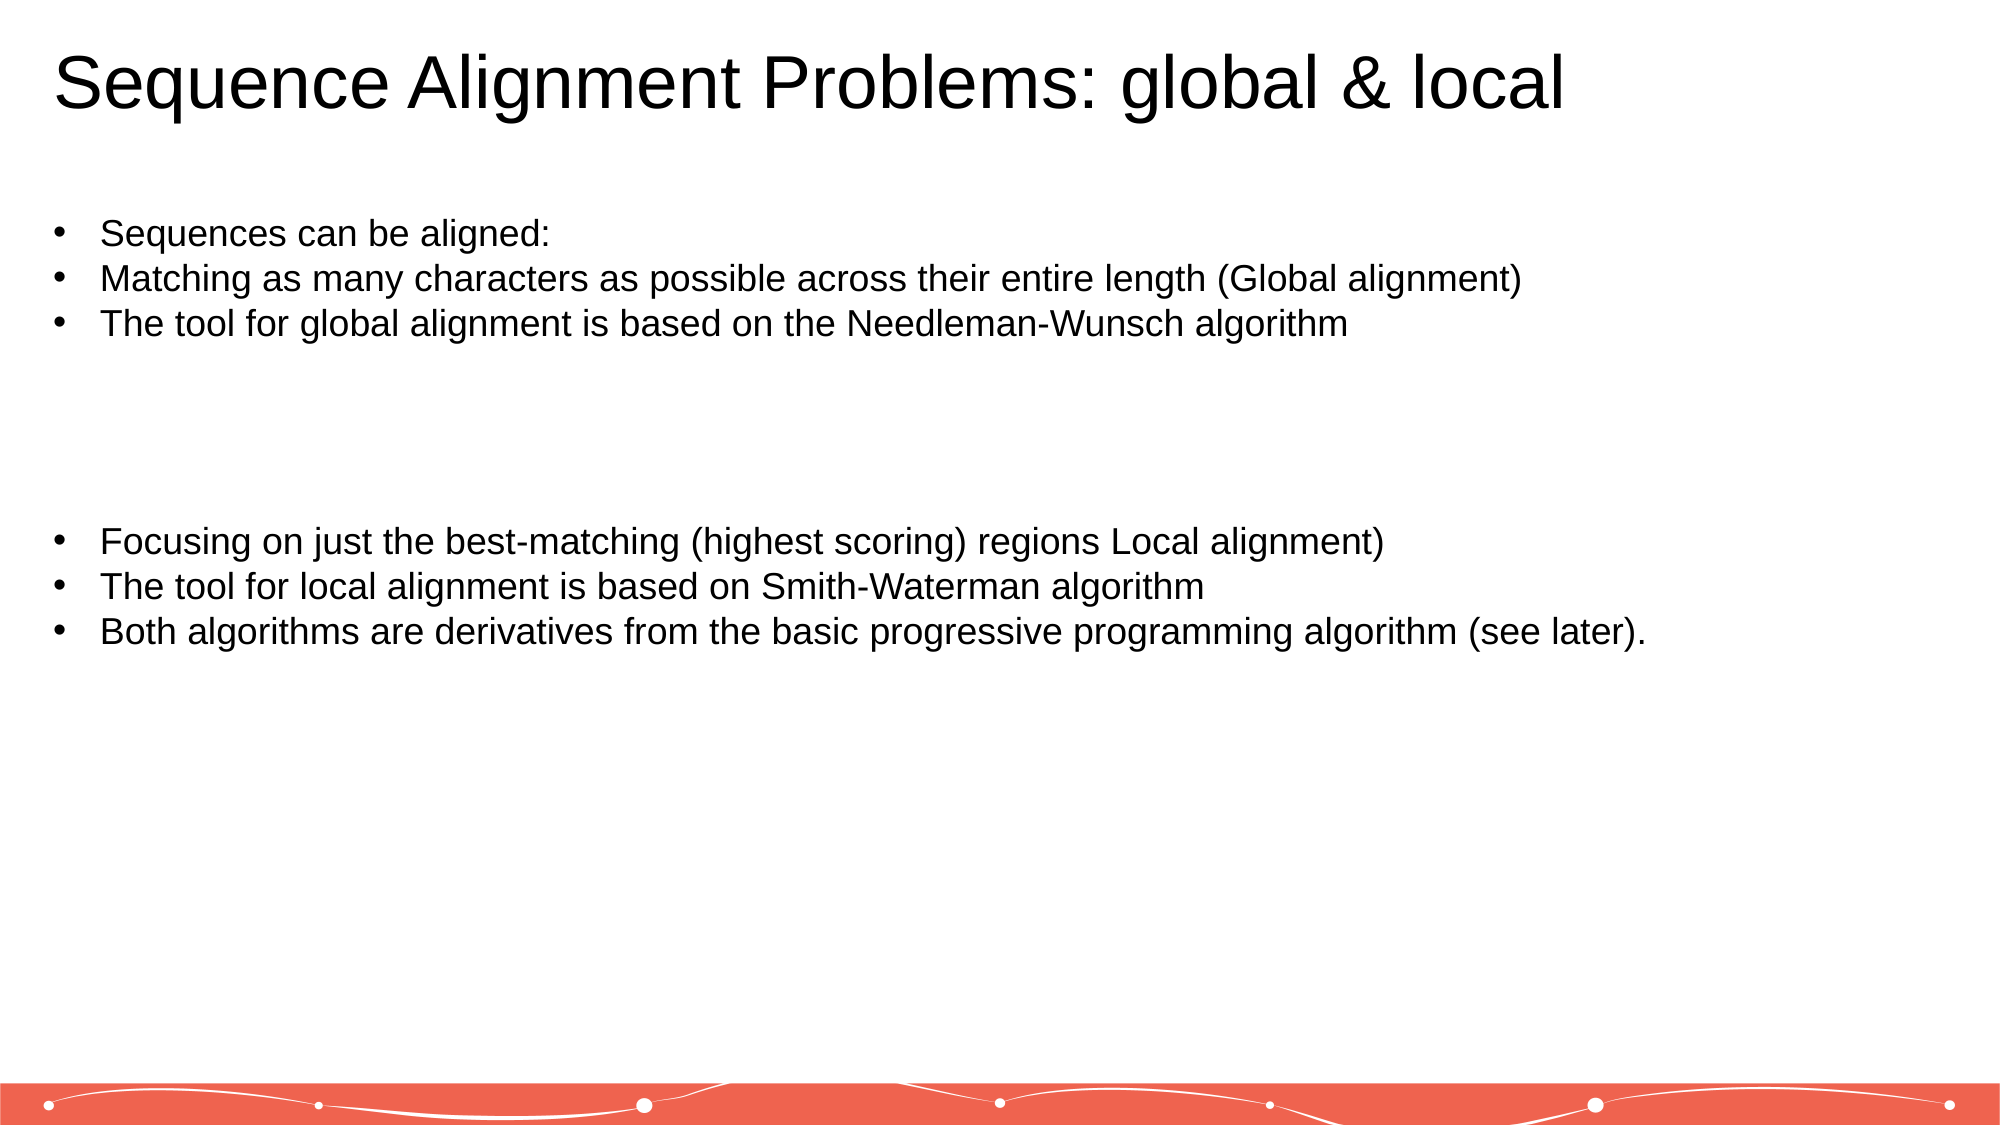

Sequence Alignment Problems: global & local
Sequences can be aligned:
﻿Matching as many characters as possible across their entire length (Global alignment)
﻿The tool for global alignment is based on the Needleman-Wunsch algorithm
﻿Focusing on just the best-matching (highest scoring) regions Local alignment)
﻿The tool for local alignment is based on Smith-Waterman algorithm
﻿Both algorithms are derivatives from the basic progressive programming algorithm (see later).